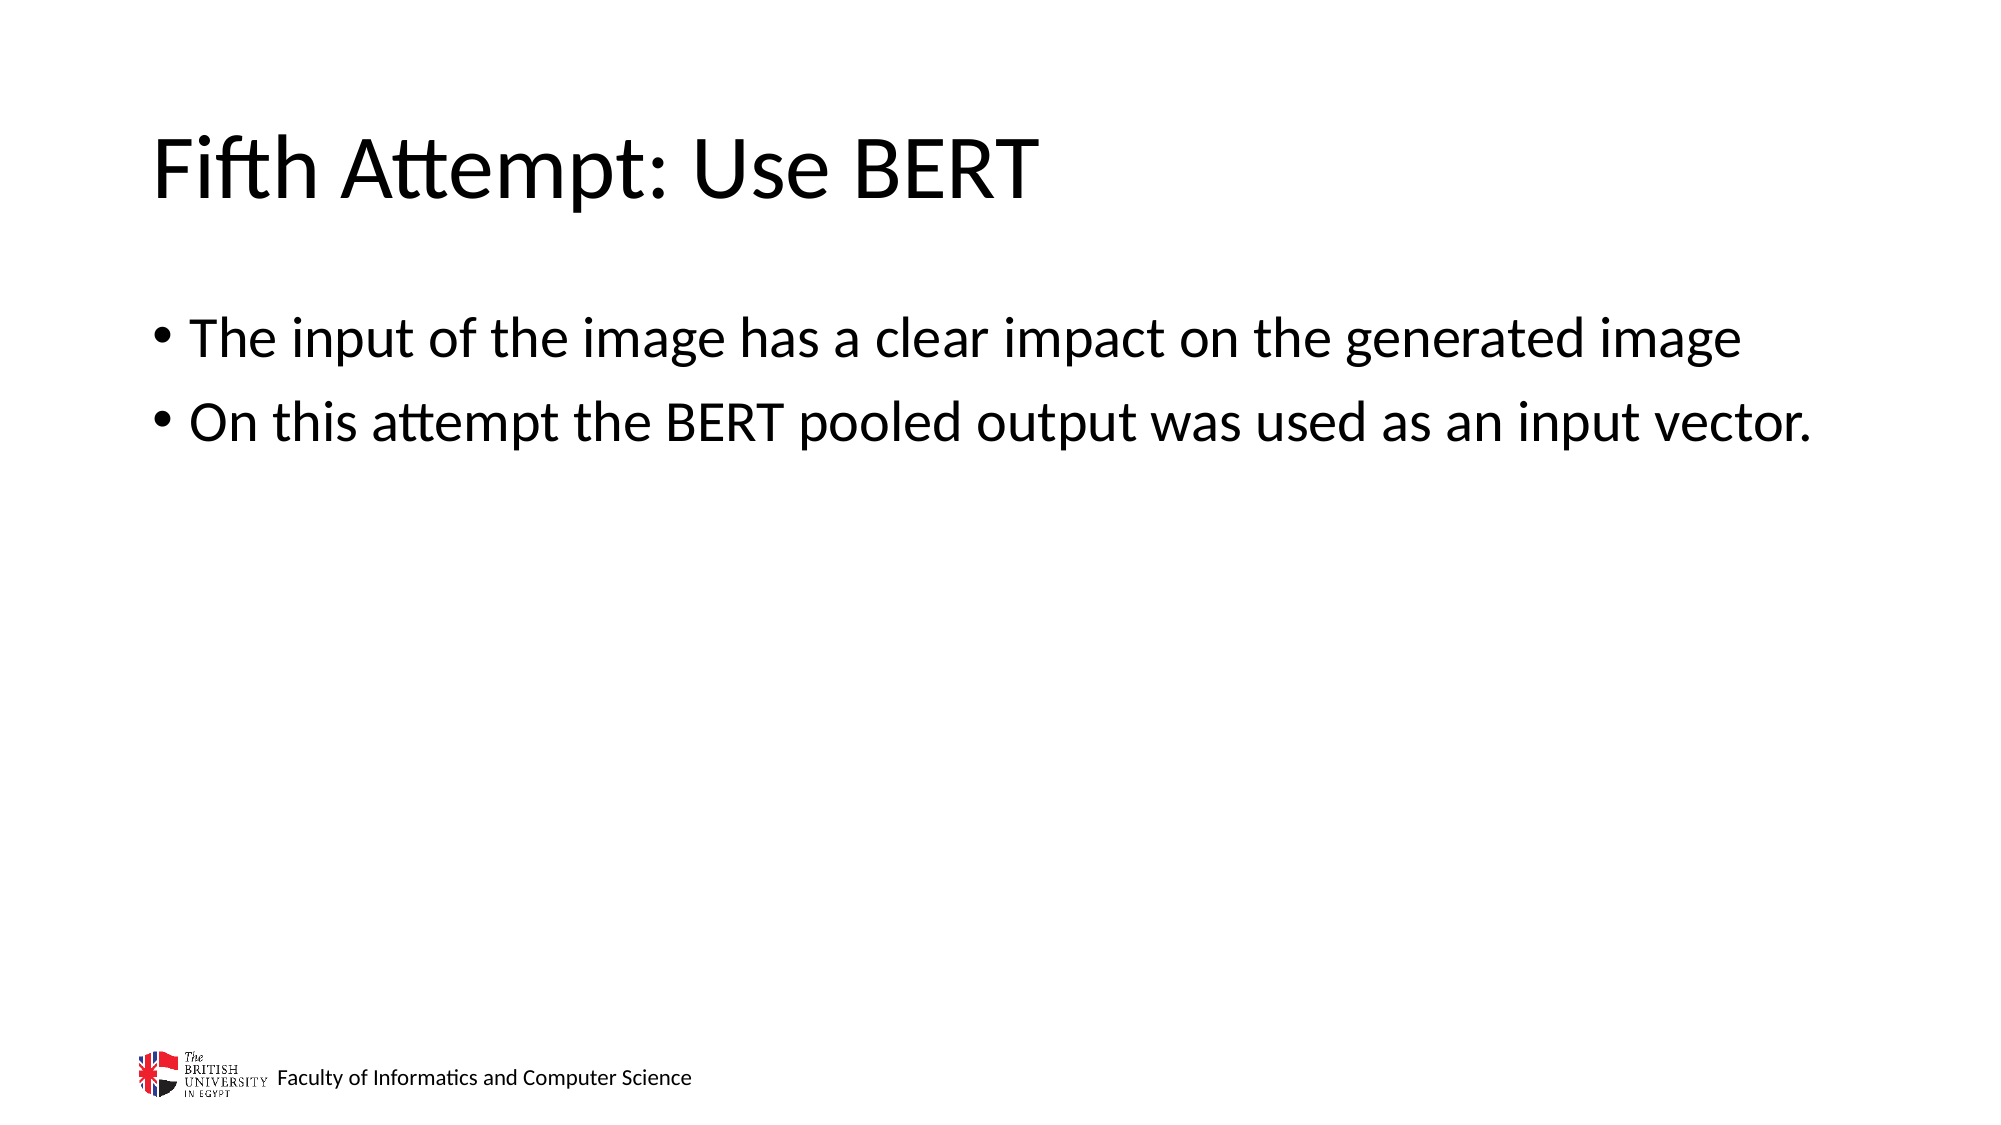

# Fifth Attempt: Use BERT
The input of the image has a clear impact on the generated image
On this attempt the BERT pooled output was used as an input vector.